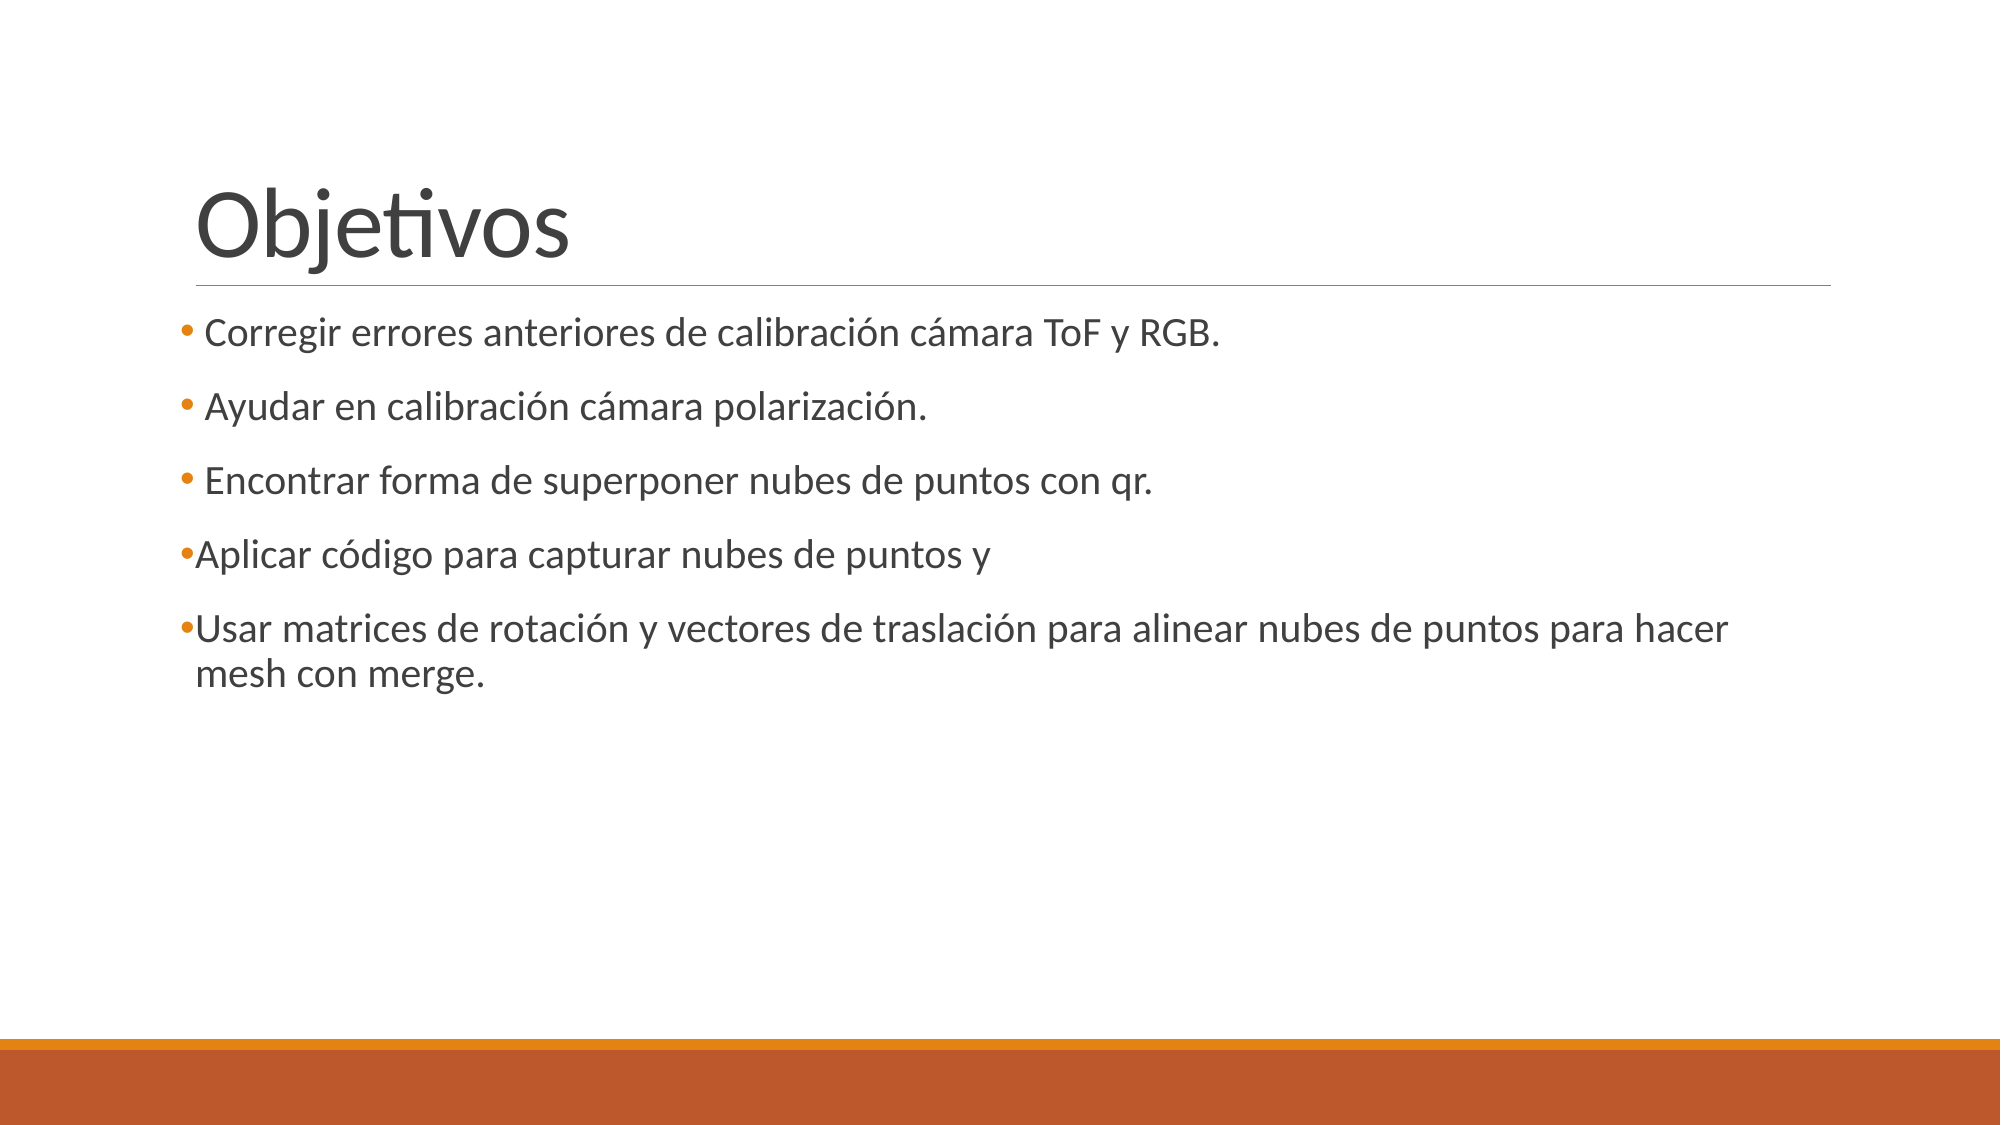

# Objetivos
 Corregir errores anteriores de calibración cámara ToF y RGB.
 Ayudar en calibración cámara polarización.
 Encontrar forma de superponer nubes de puntos con qr.
Aplicar código para capturar nubes de puntos y
Usar matrices de rotación y vectores de traslación para alinear nubes de puntos para hacer mesh con merge.